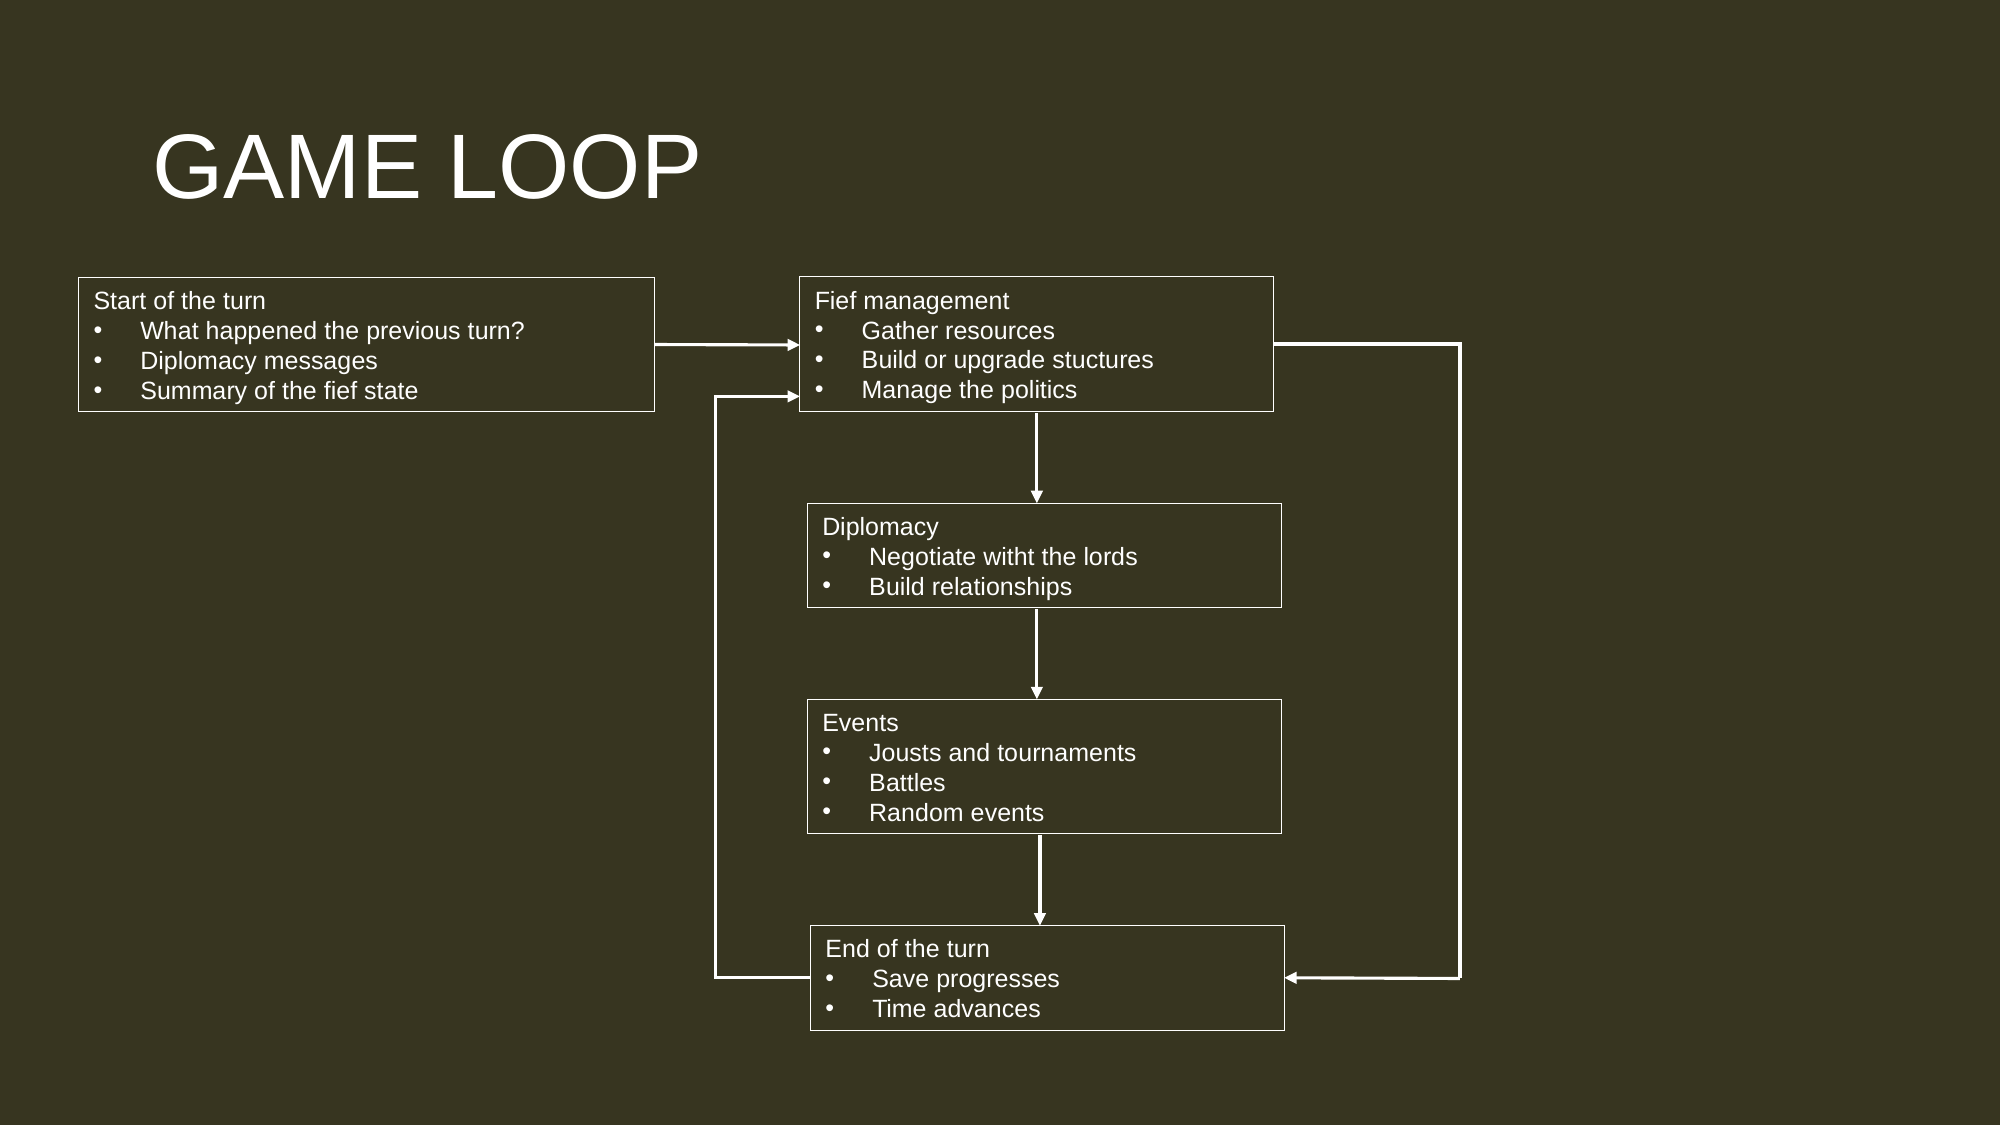

# GAME LOOP
Fief management
Gather resources
Build or upgrade stuctures
Manage the politics
Start of the turn
What happened the previous turn?
Diplomacy messages
Summary of the fief state
Diplomacy
Negotiate witht the lords
Build relationships
Events
Jousts and tournaments
Battles
Random events
End of the turn
Save progresses
Time advances